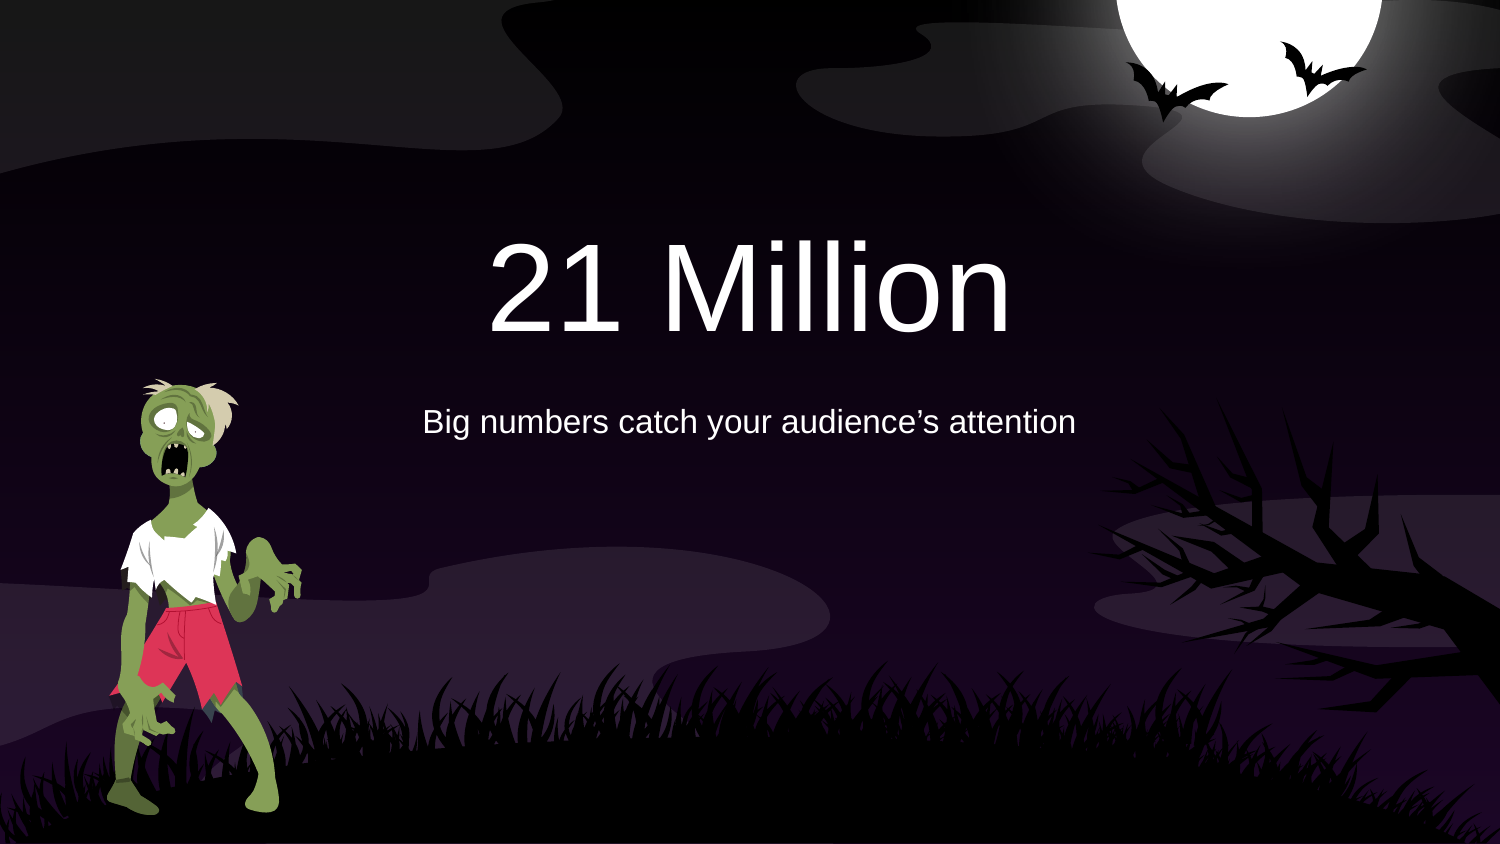

# 21 Million

Big numbers catch your audience’s attention